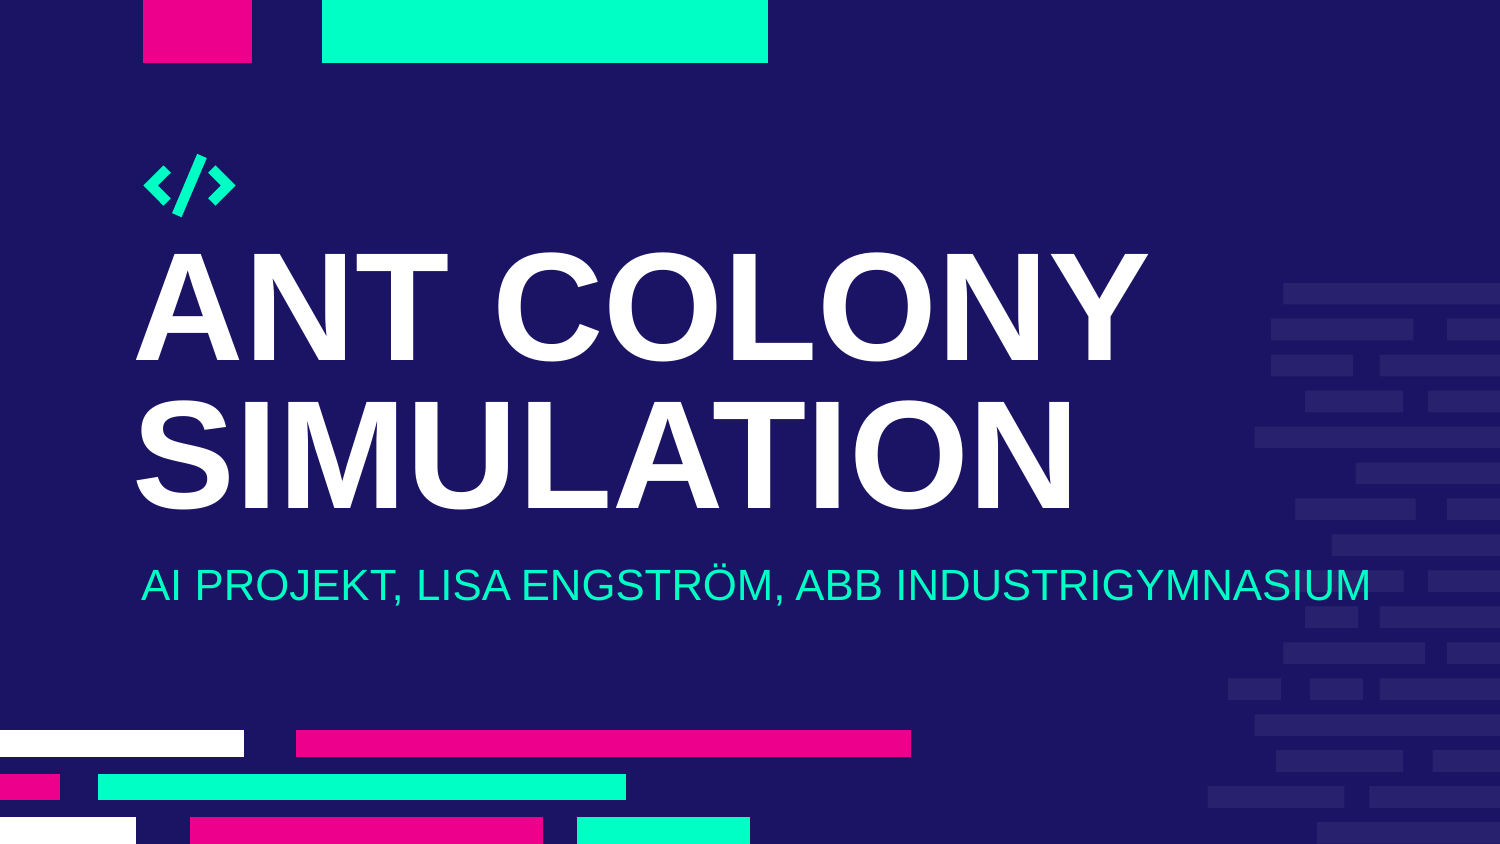

# ANT COLONY SIMULATION
AI PROJEKT, LISA ENGSTRÖM, ABB INDUSTRIGYMNASIUM